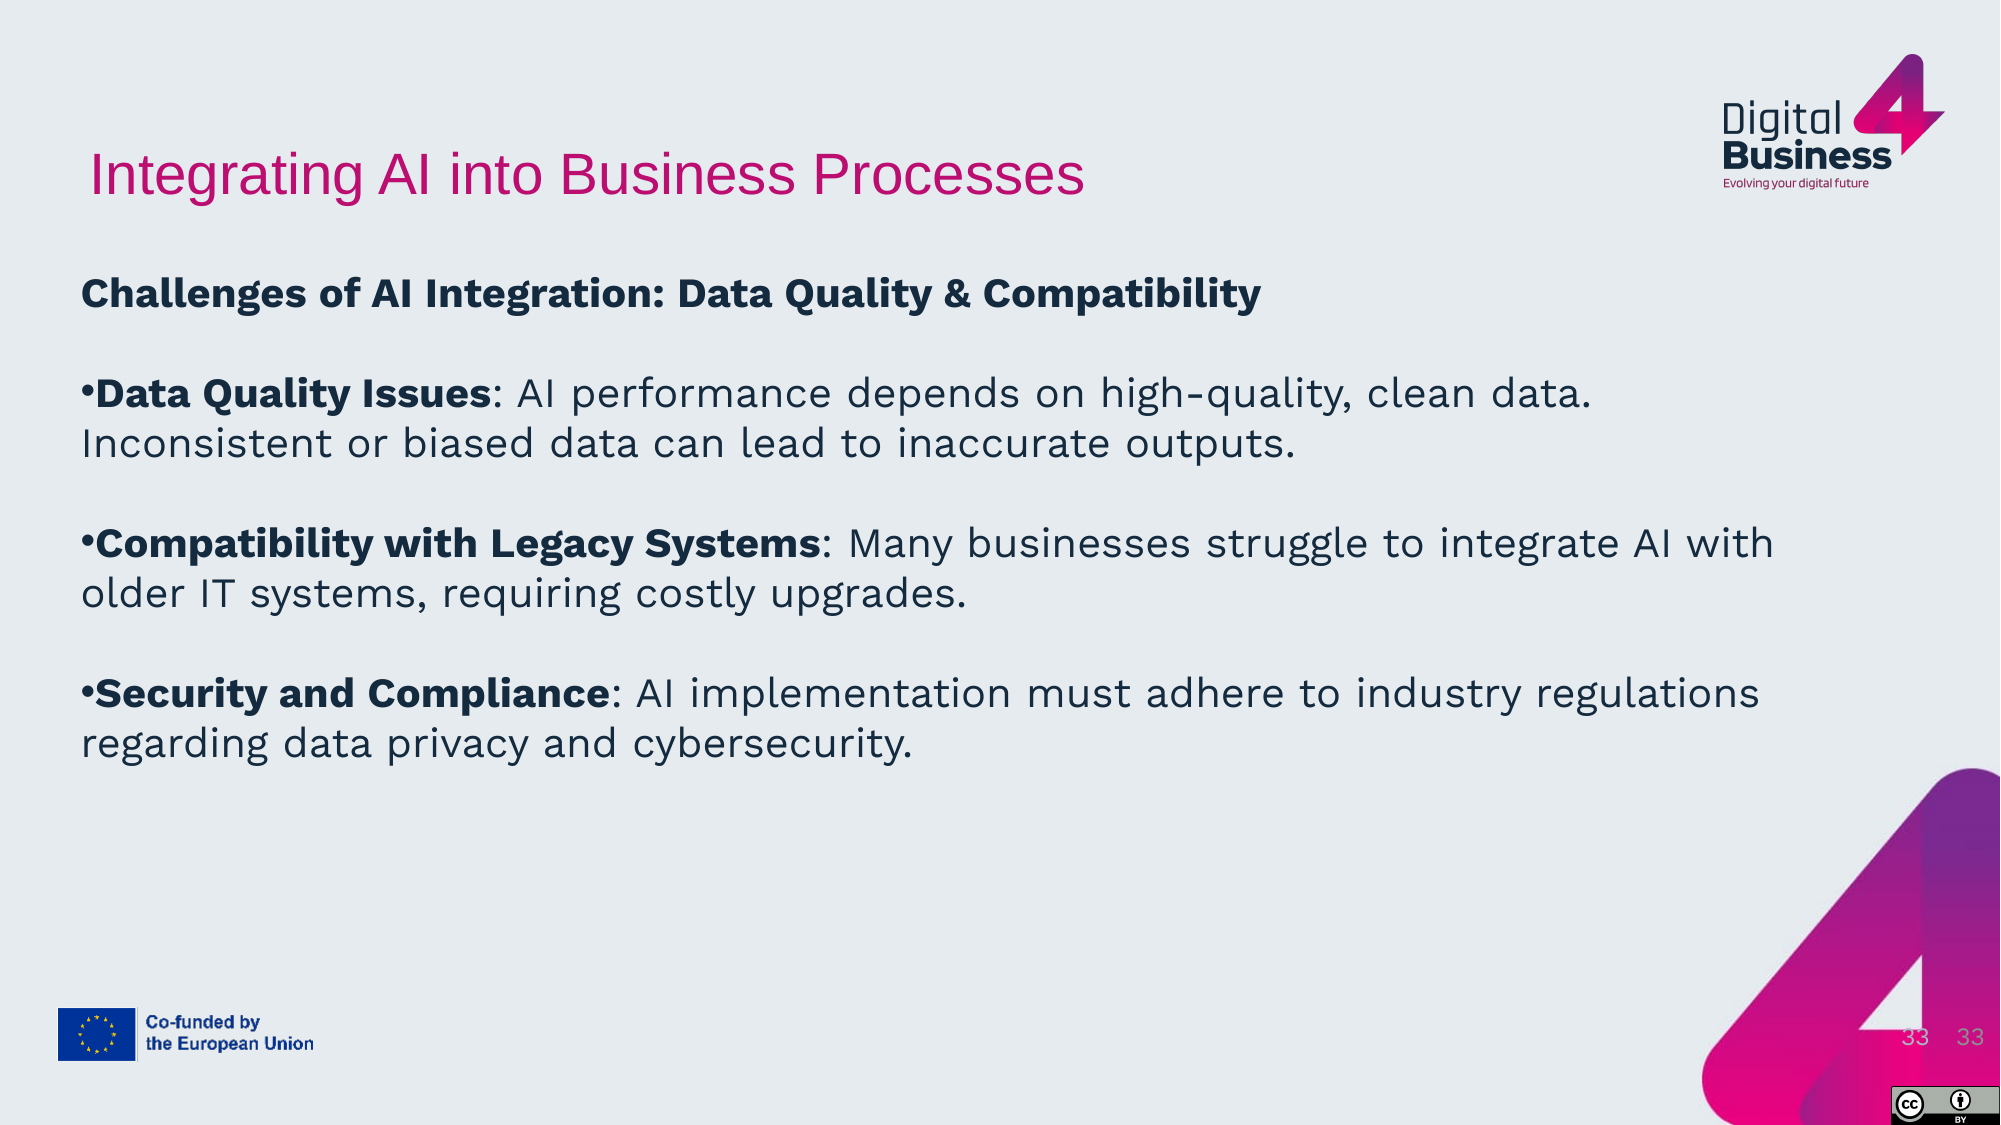

# Integrating AI into Business Processes
Challenges of AI Integration: Data Quality & Compatibility

Data Quality Issues: AI performance depends on high-quality, clean data. Inconsistent or biased data can lead to inaccurate outputs.

Compatibility with Legacy Systems: Many businesses struggle to integrate AI with older IT systems, requiring costly upgrades.

Security and Compliance: AI implementation must adhere to industry regulations regarding data privacy and cybersecurity.
33